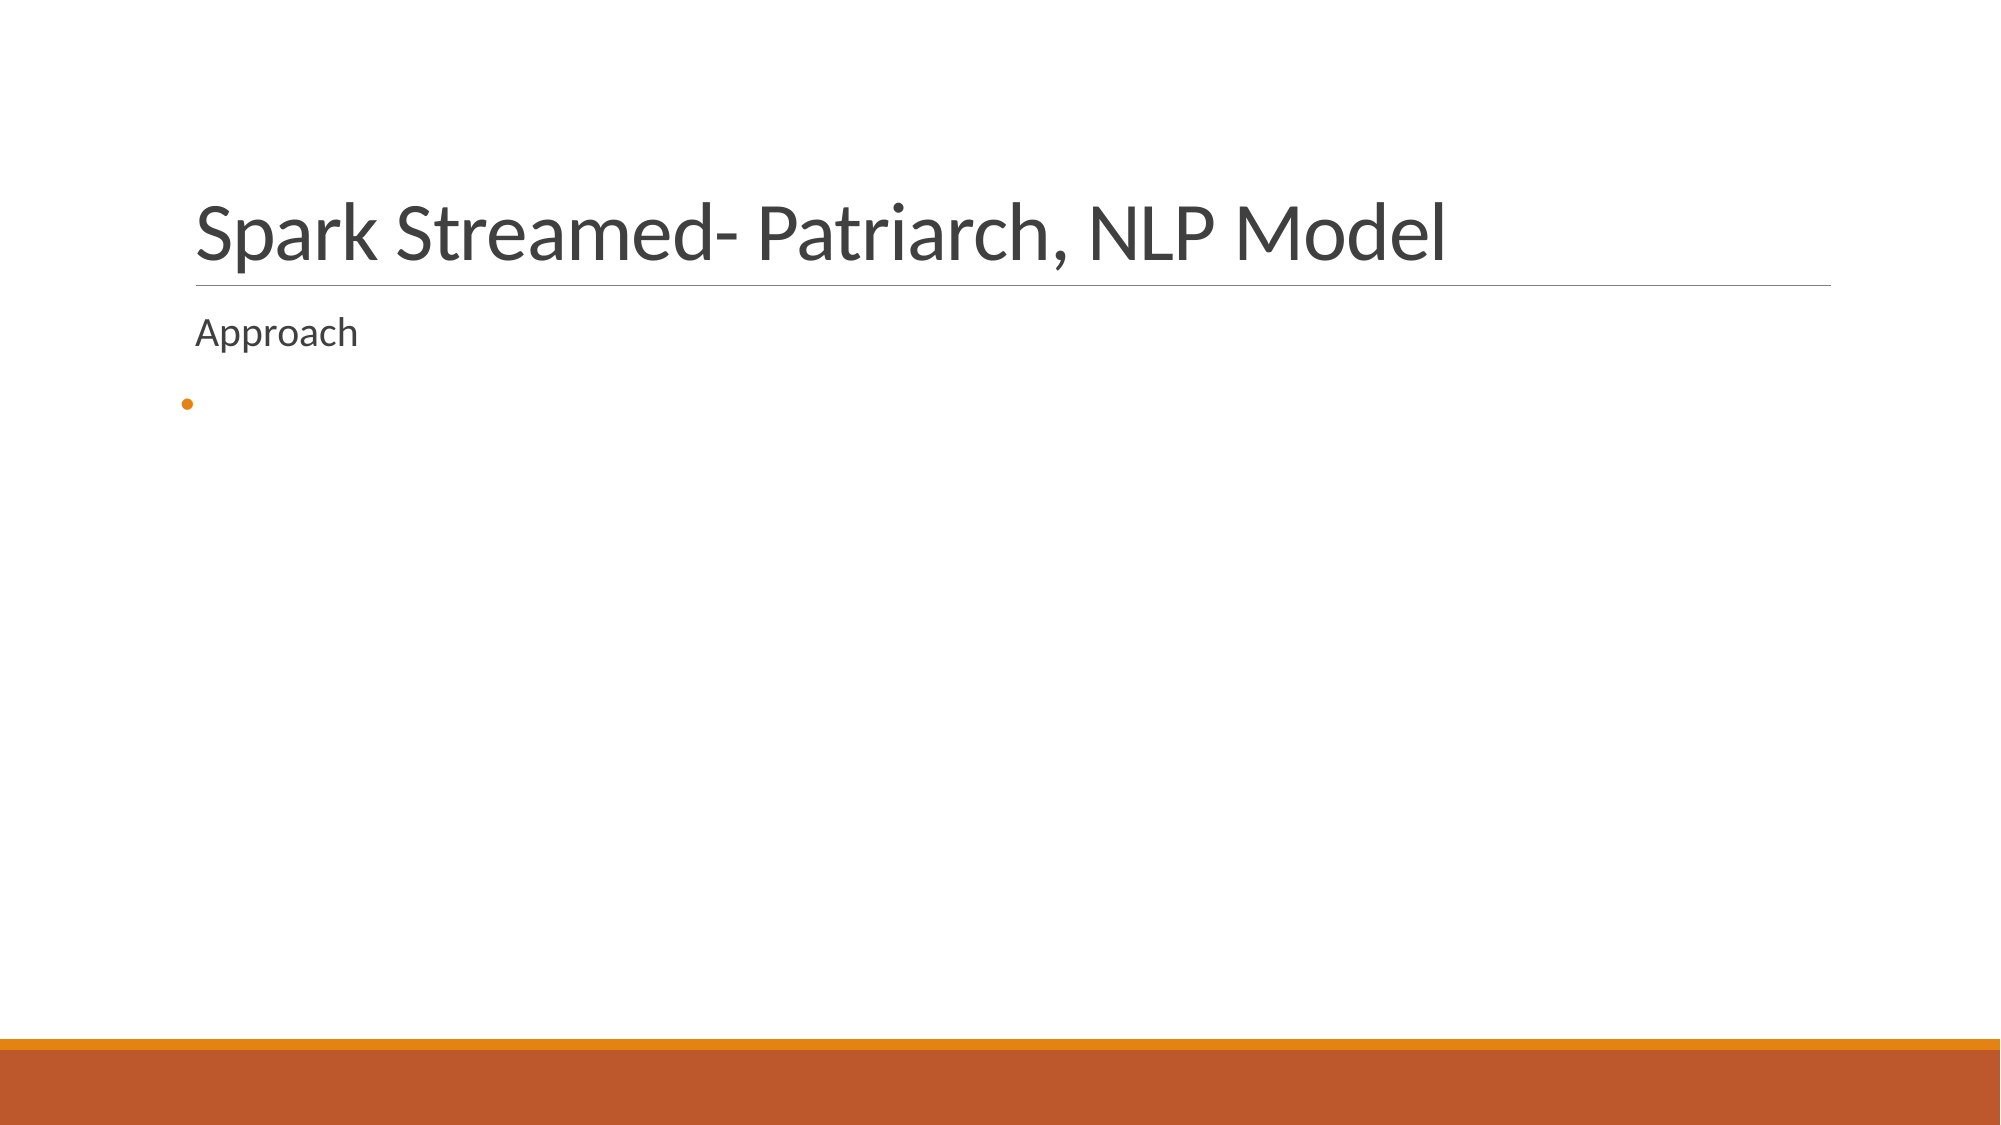

# Spark Streamed- Patriarch, NLP Model
Approach